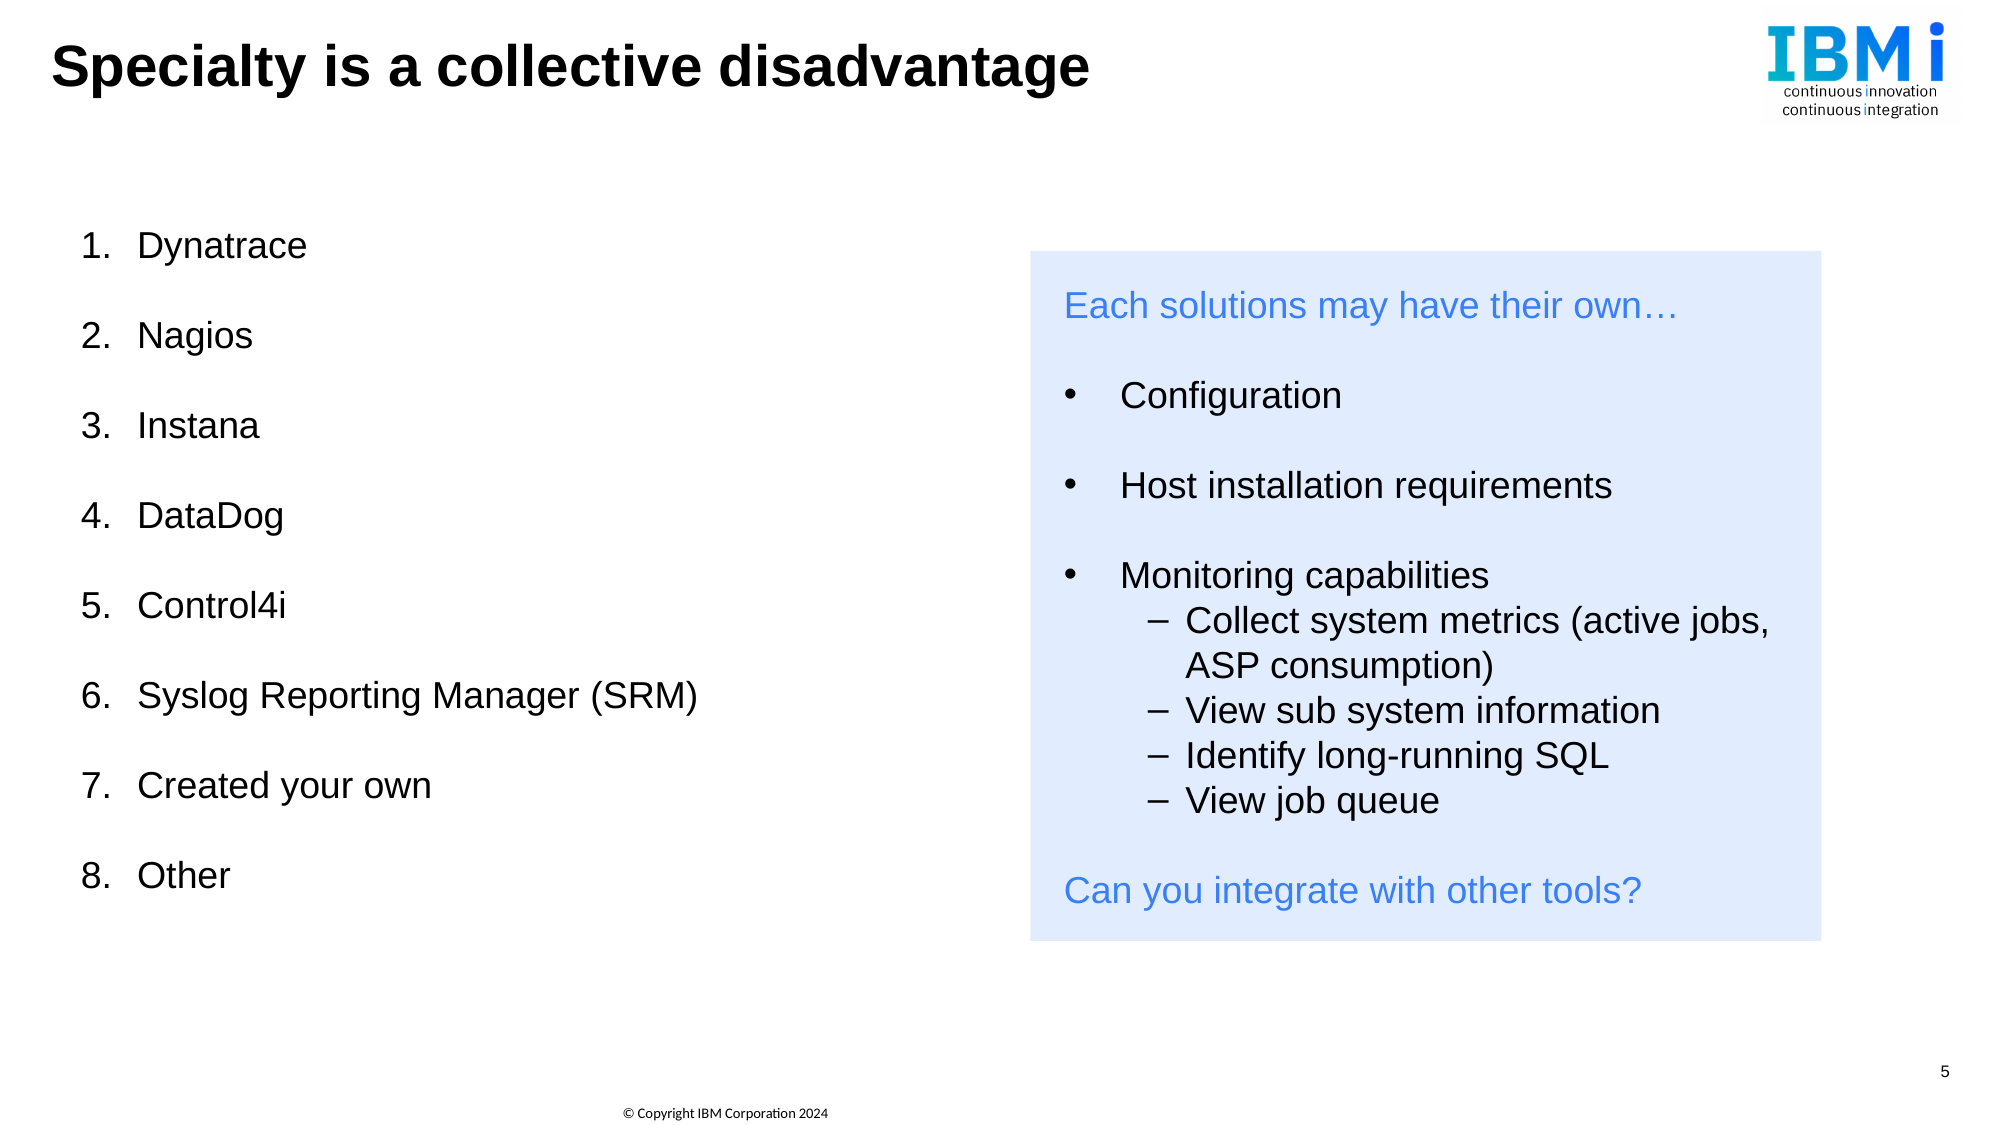

Specialty is a collective disadvantage

Dynatrace
Nagios
Instana
DataDog
Control4i
Syslog Reporting Manager (SRM)
Created your own
Other

Each solutions may have their own…

Configuration

Host installation requirements

Monitoring capabilities
Collect system metrics (active jobs, ASP consumption)
View sub system information
Identify long-running SQL
View job queue

Can you integrate with other tools?
5